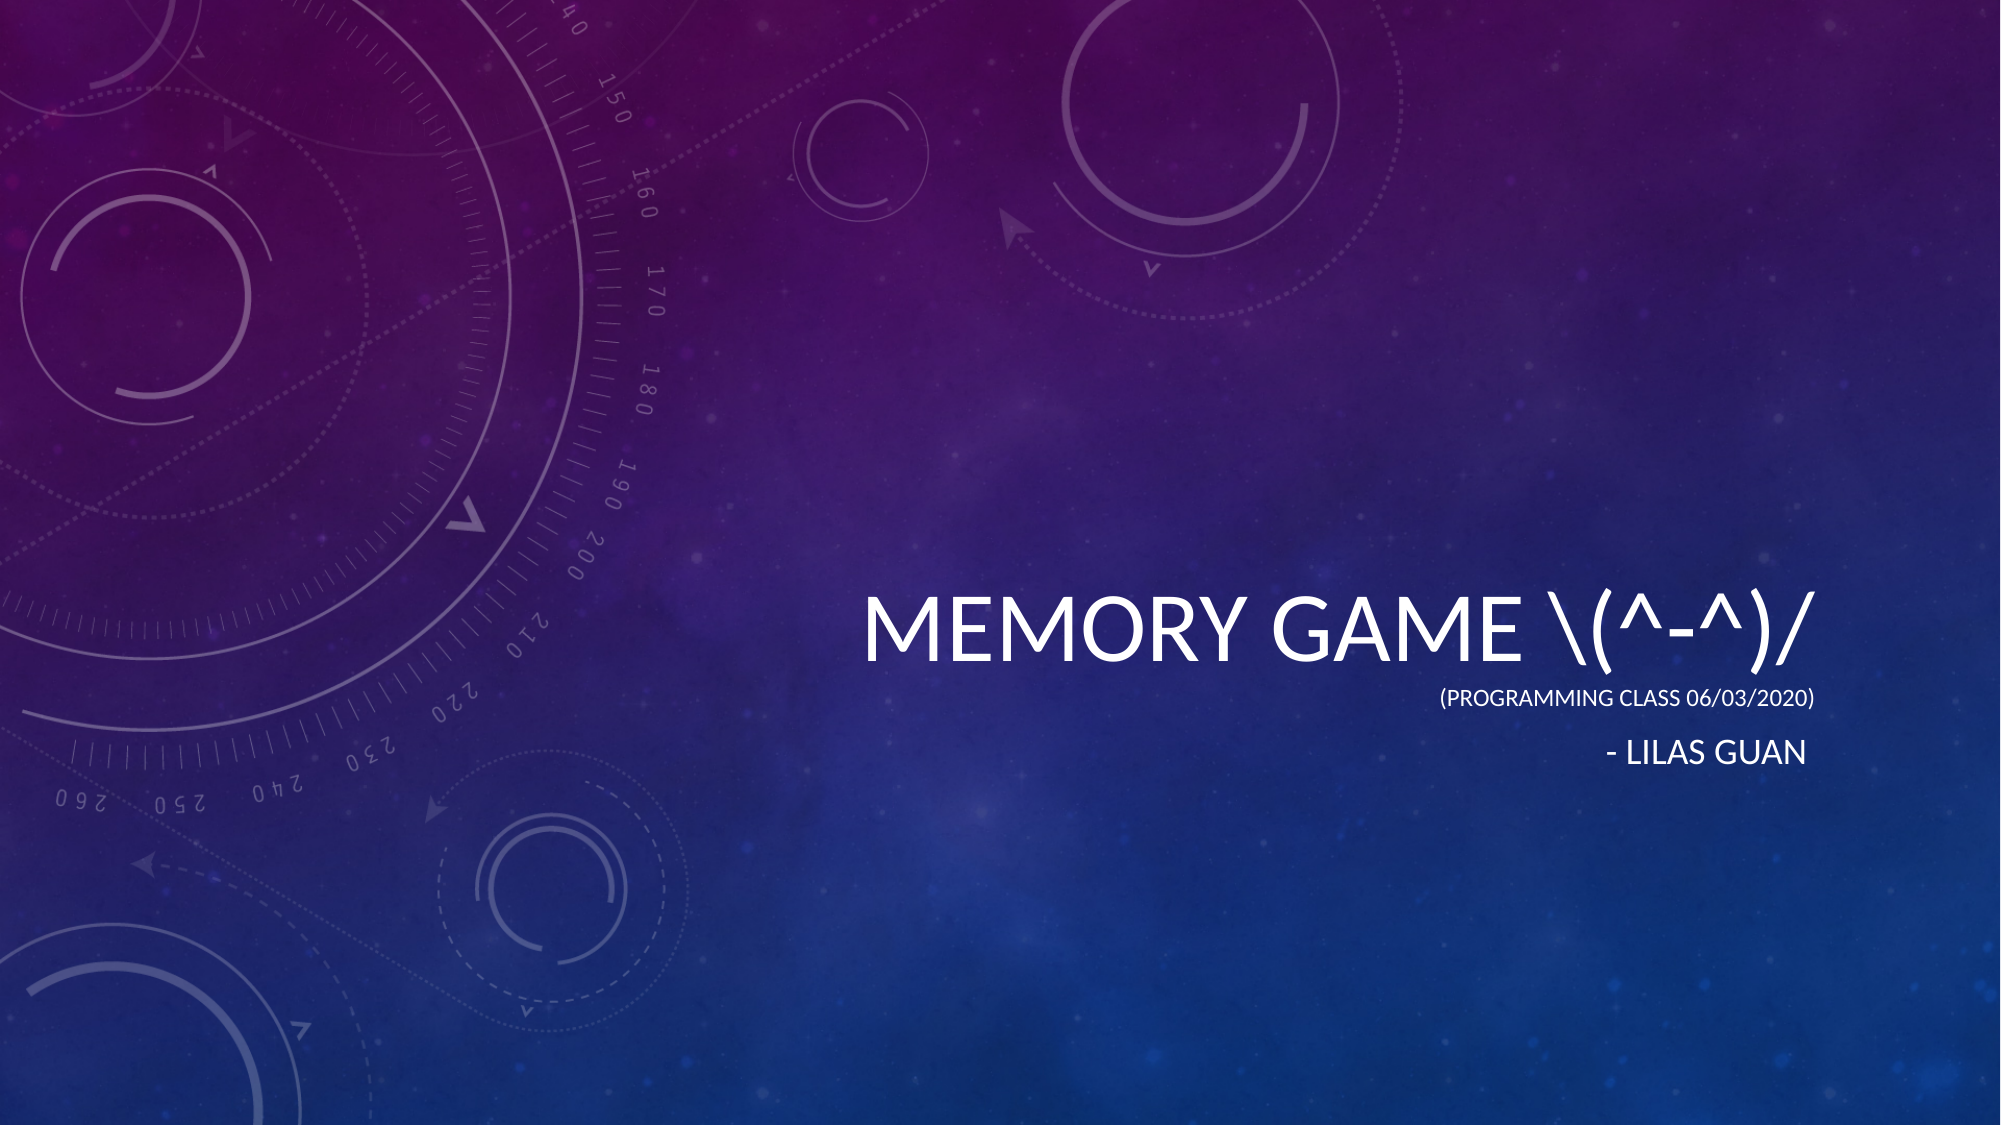

# Memory Game \(^-^)/ (Programming Class 06/03/2020)
- Lilas Guan